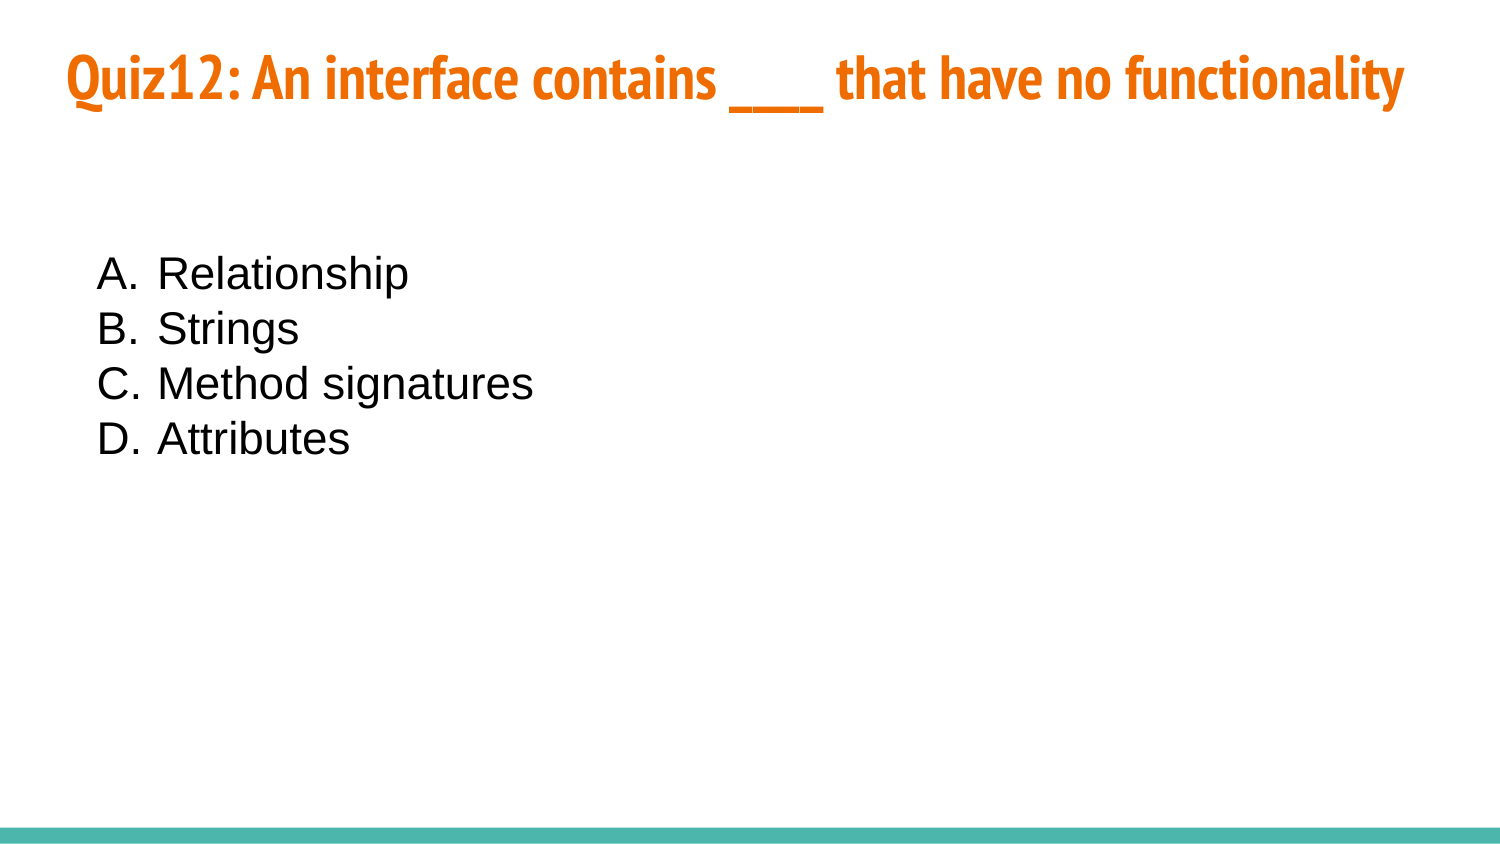

# Quiz12: An interface contains ____ that have no functionality

Relationship
Strings
Method signatures
Attributes